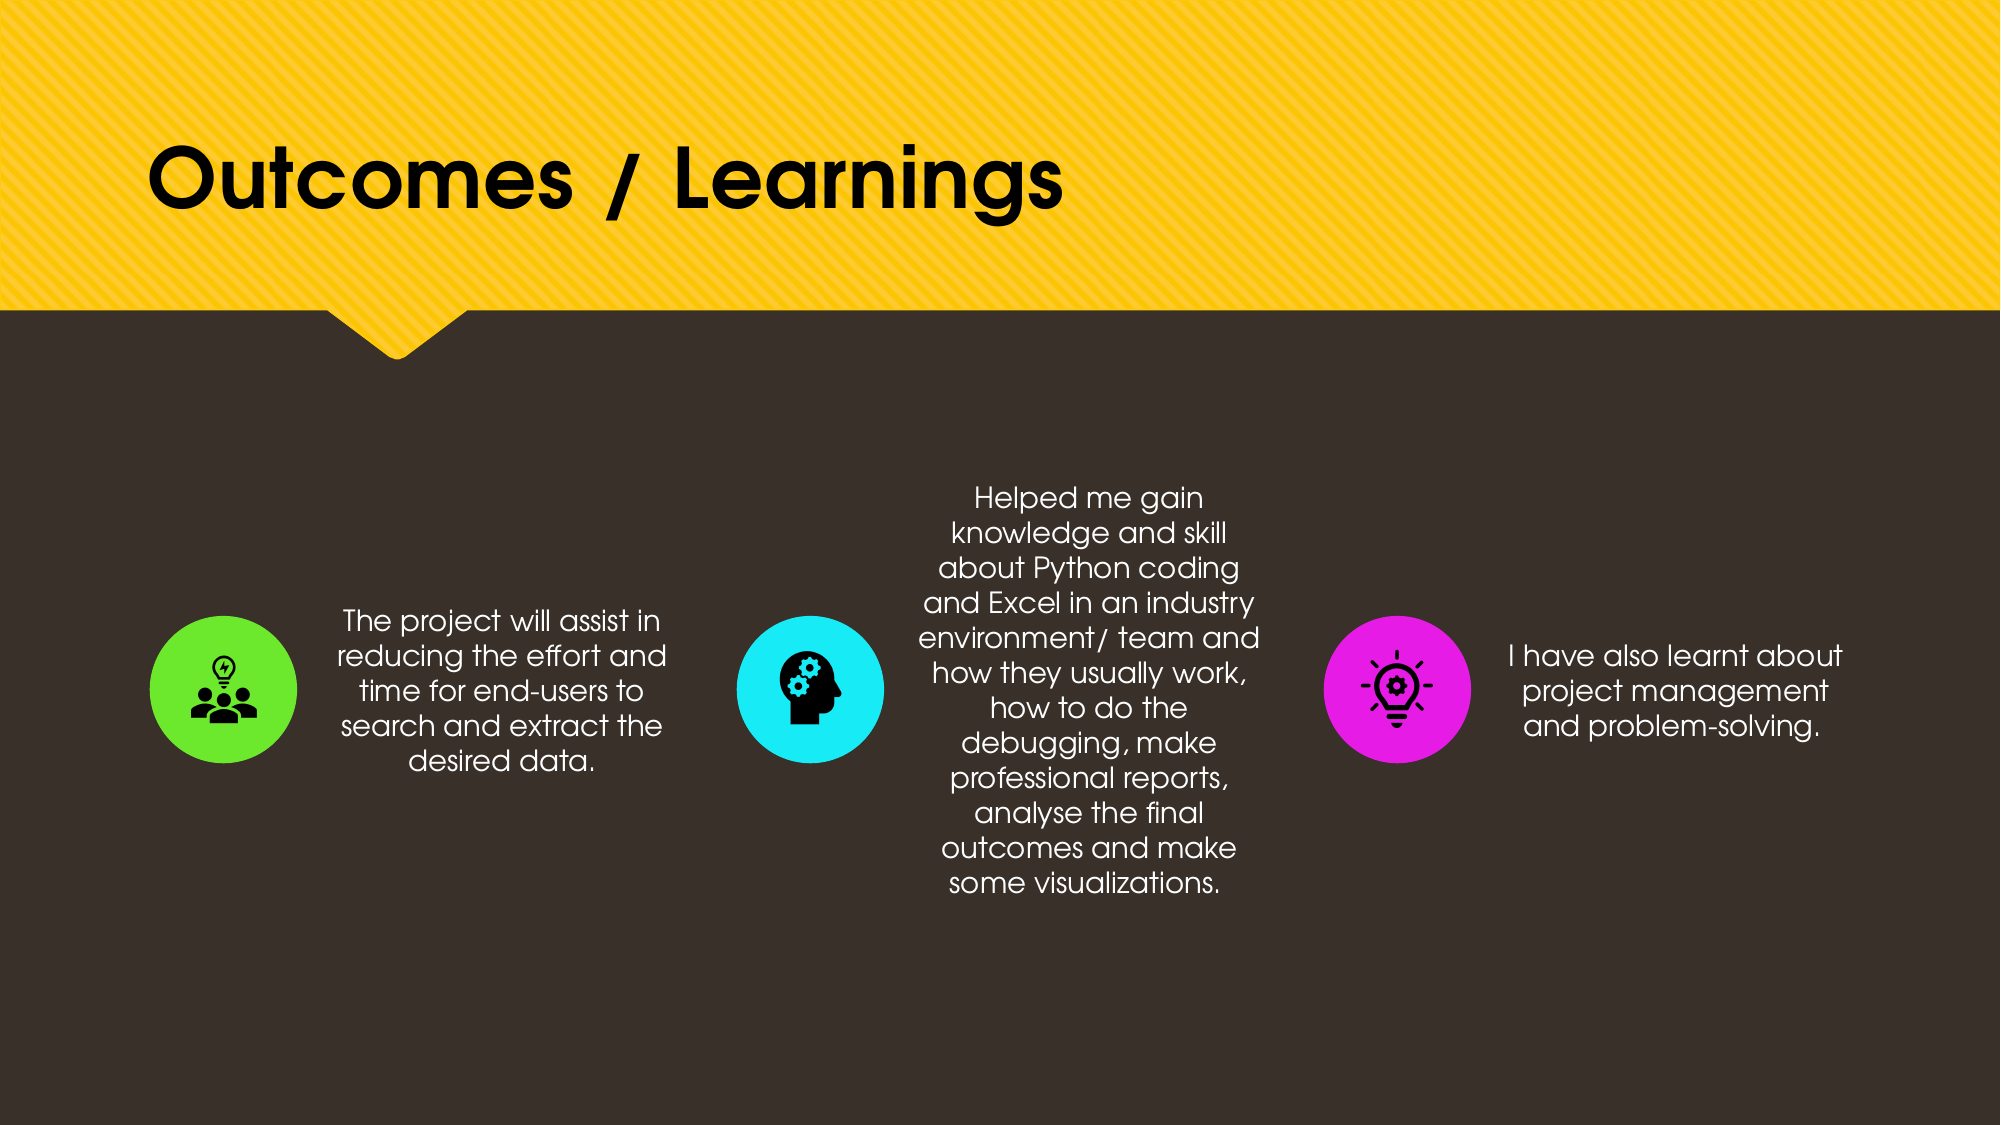

Outcomes / Learnings
The project will assist in reducing the effort and time for end-users to search and extract the desired data.
Helped me gain knowledge and skill about Python coding and Excel in an industry environment/ team and how they usually work, how to do the debugging, make professional reports, analyse the final outcomes and make some visualizations.
I have also learnt about project management and problem-solving.